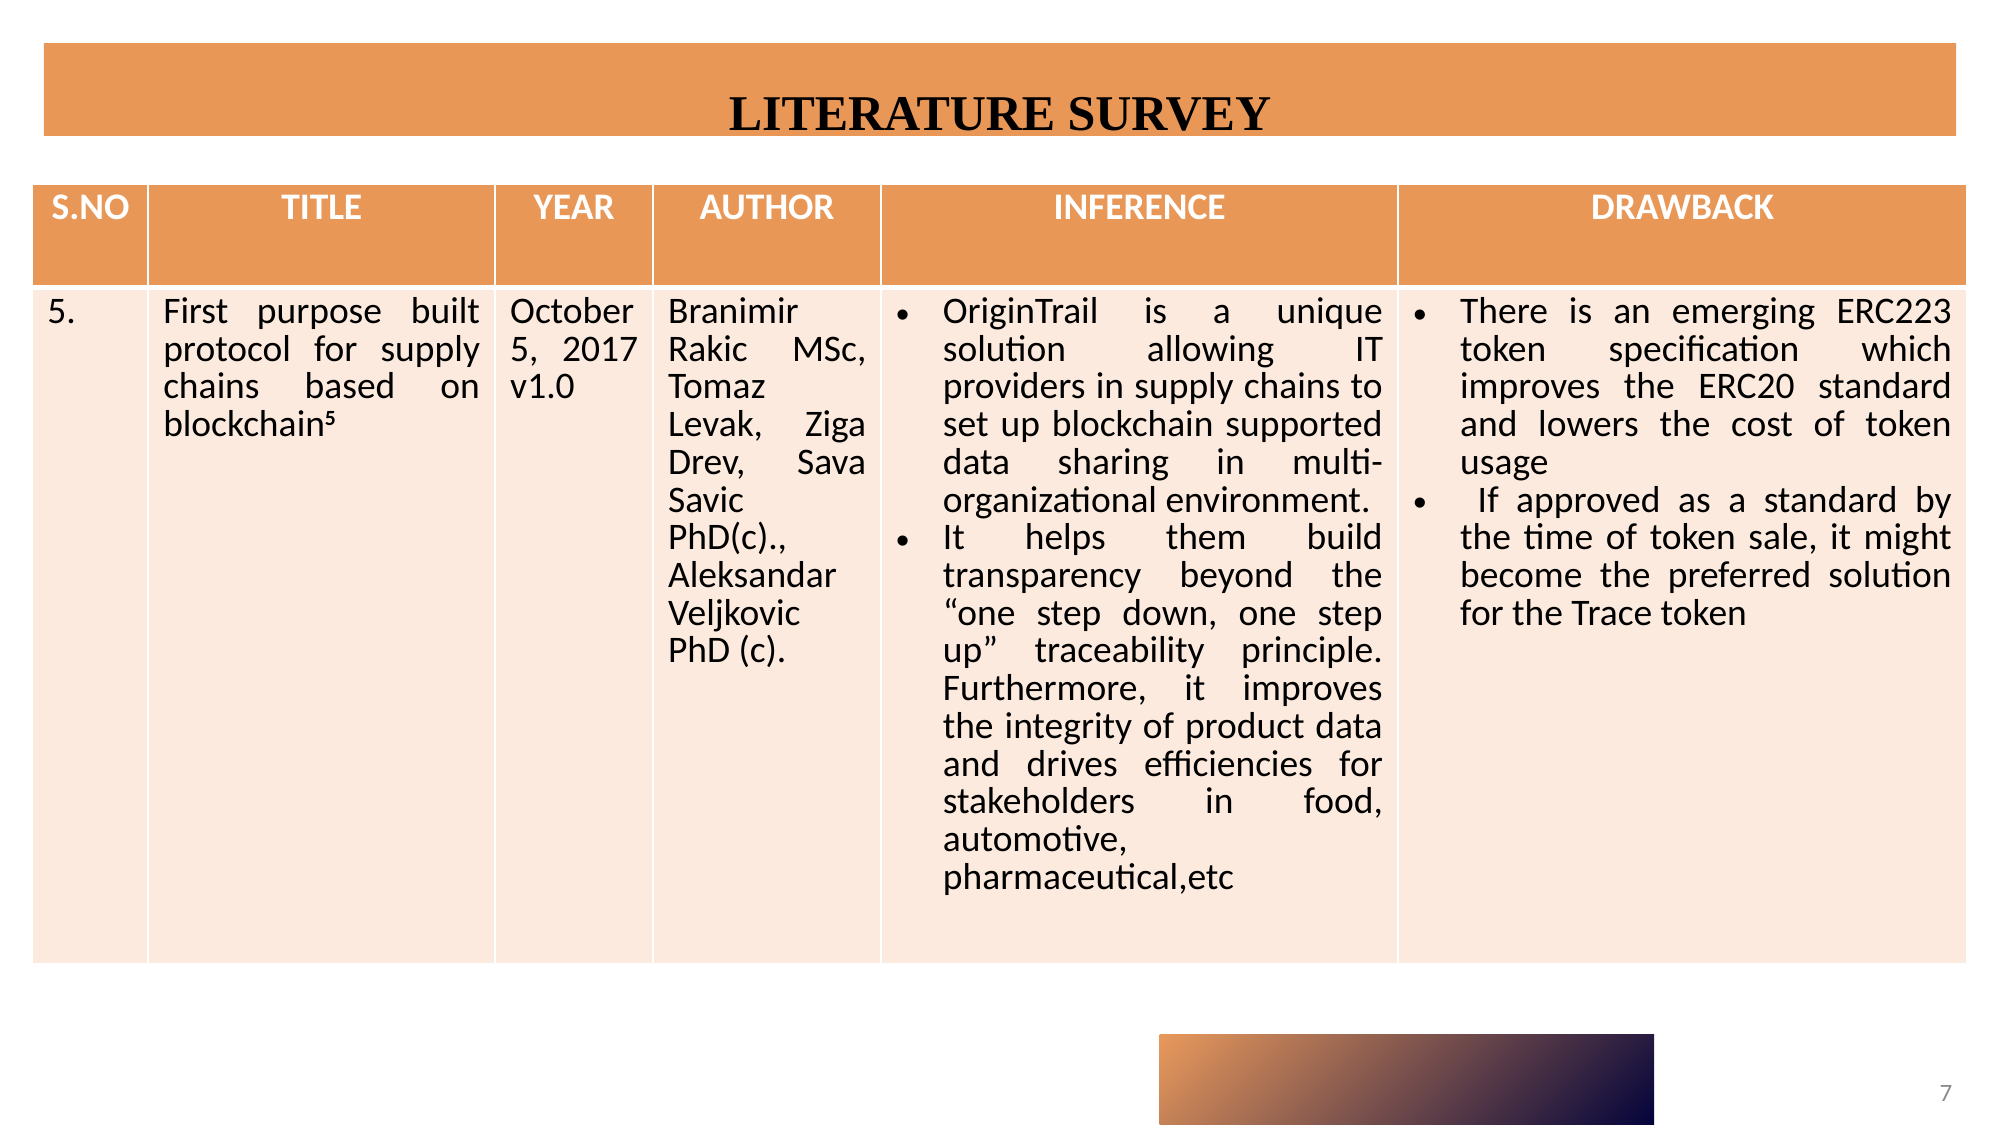

# LITERATURE SURVEY
| S.NO | TITLE | YEAR | AUTHOR | INFERENCE | DRAWBACK |
| --- | --- | --- | --- | --- | --- |
| 5. | First purpose built protocol for supply chains based on blockchain5 | October 5, 2017 v1.0 | Branimir Rakic MSc, Tomaz Levak, Ziga Drev, Sava Savic PhD(c)., Aleksandar Veljkovic PhD (c). | OriginTrail is a unique solution allowing IT providers in supply chains to set up blockchain supported data sharing in multi-organizational environment. It helps them build transparency beyond the “one step down, one step up” traceability principle. Furthermore, it improves the integrity of product data and drives efficiencies for stakeholders in food, automotive, pharmaceutical,etc | There is an emerging ERC223 token specification which improves the ERC20 standard and lowers the cost of token usage If approved as a standard by the time of token sale, it might become the preferred solution for the Trace token |
7